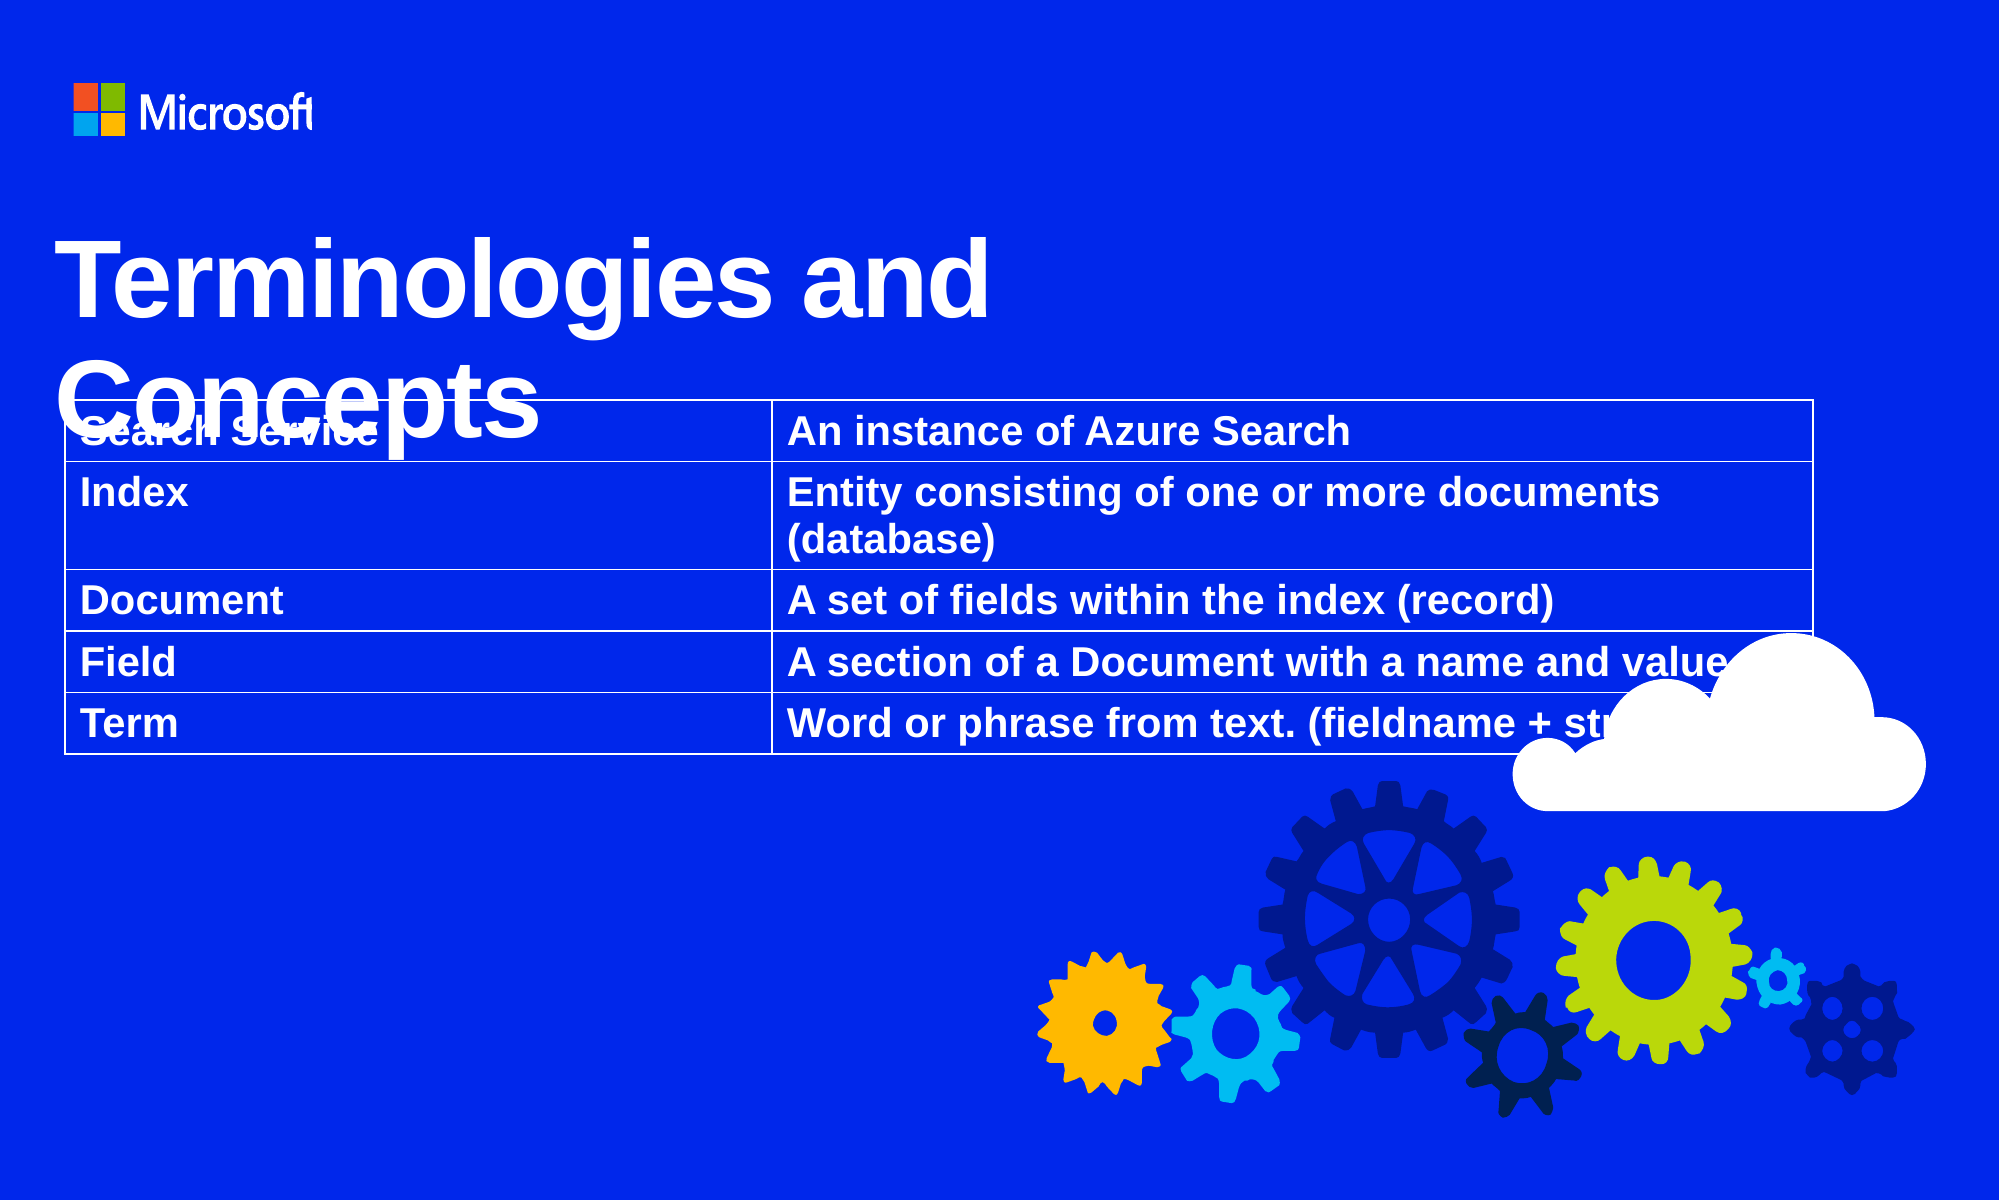

# Terminologies and Concepts
| Search Service | An instance of Azure Search |
| --- | --- |
| Index | Entity consisting of one or more documents (database) |
| Document | A set of fields within the index (record) |
| Field | A section of a Document with a name and value |
| Term | Word or phrase from text. (fieldname + string) |